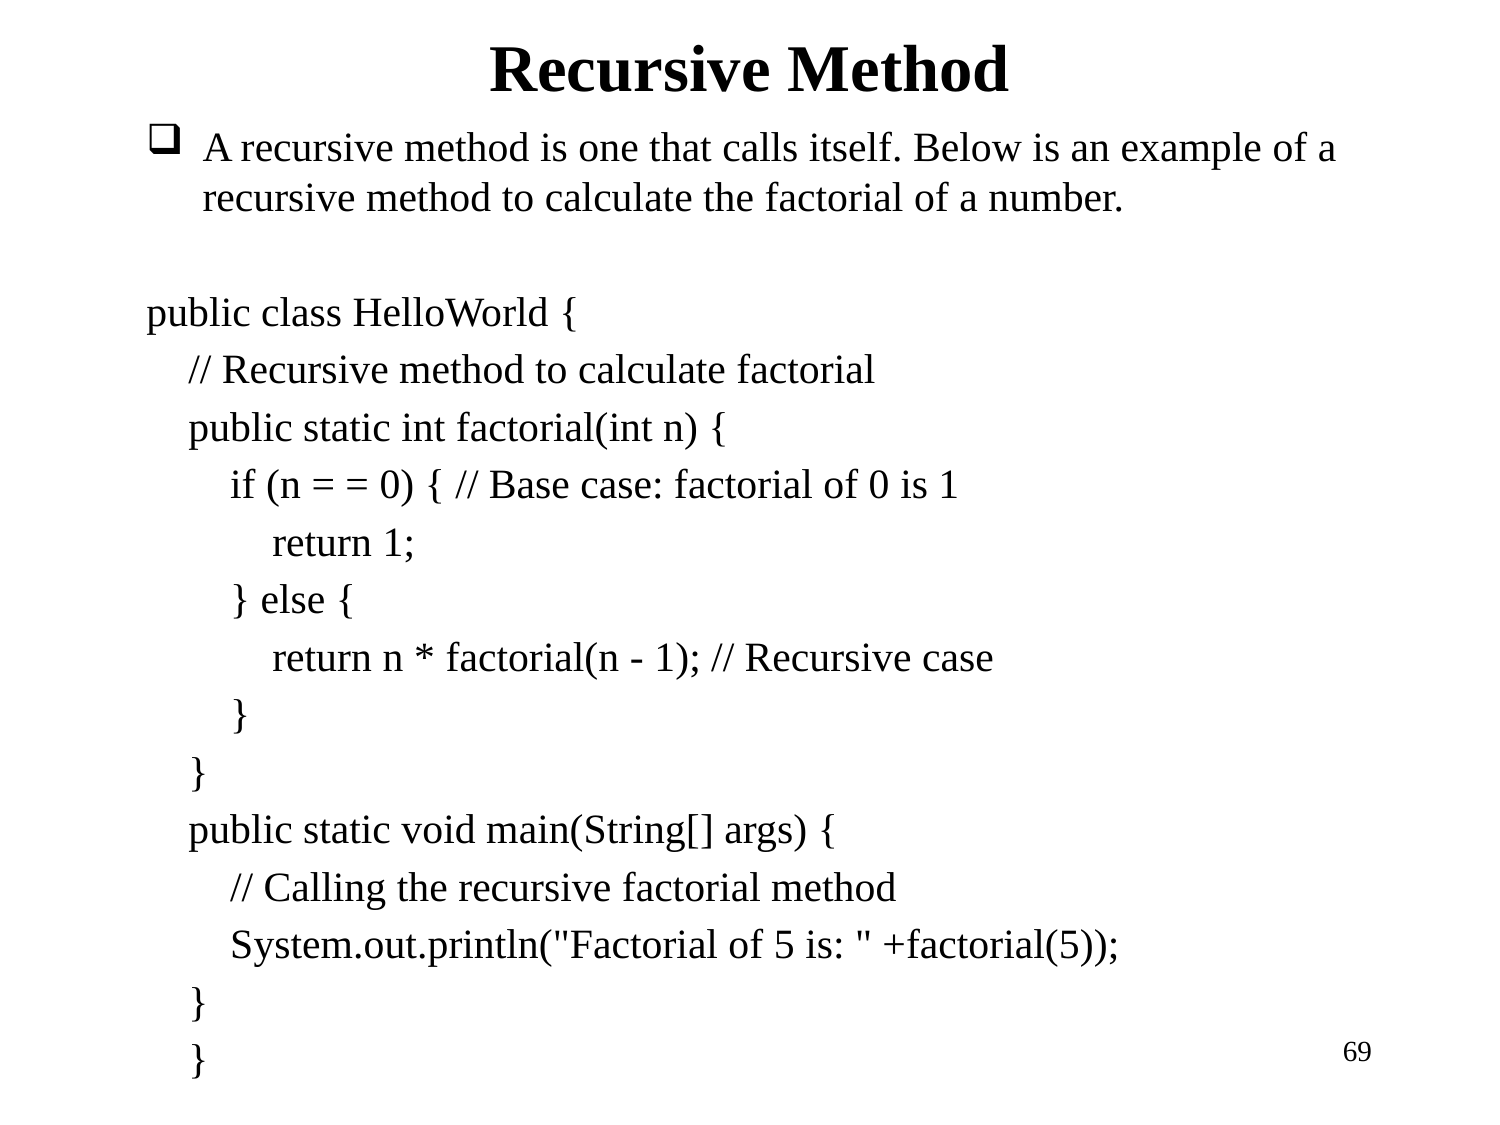

# Recursive Method
A recursive method is one that calls itself. Below is an example of a recursive method to calculate the factorial of a number.

public class HelloWorld {
    // Recursive method to calculate factorial
    public static int factorial(int n) {
        if (n = = 0) { // Base case: factorial of 0 is 1
            return 1;
        } else {
            return n * factorial(n - 1); // Recursive case
        }
    }
    public static void main(String[] args) {
        // Calling the recursive factorial method
        System.out.println("Factorial of 5 is: " +factorial(5));
    }
    }
69